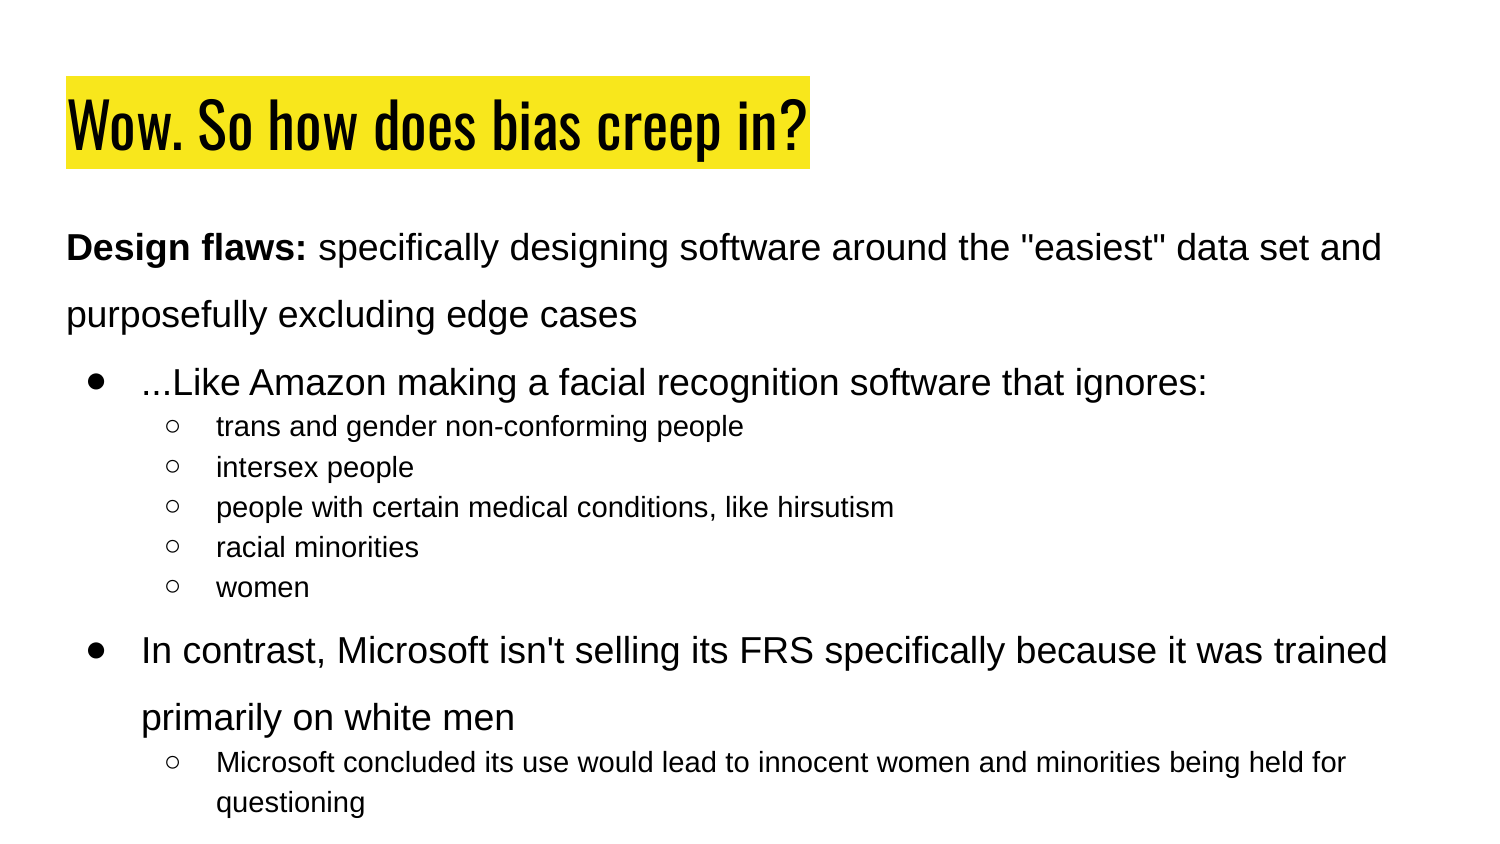

# Wow. So how does bias creep in?
Design flaws: specifically designing software around the "easiest" data set and purposefully excluding edge cases
...Like Amazon making a facial recognition software that ignores:
trans and gender non-conforming people
intersex people
people with certain medical conditions, like hirsutism
racial minorities
women
In contrast, Microsoft isn't selling its FRS specifically because it was trained primarily on white men
Microsoft concluded its use would lead to innocent women and minorities being held for questioning